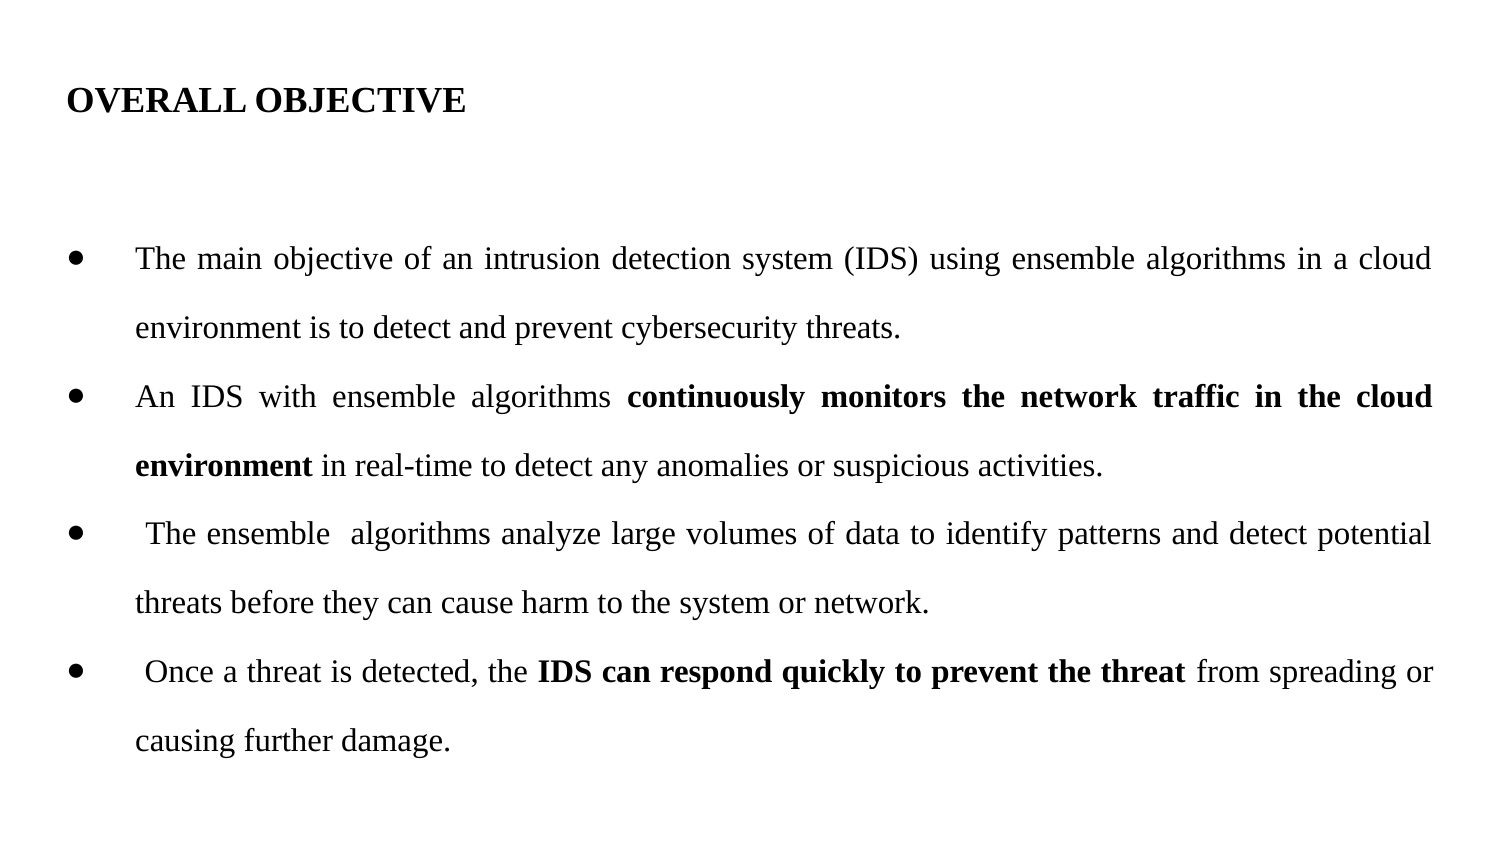

# OVERALL OBJECTIVE
The main objective of an intrusion detection system (IDS) using ensemble algorithms in a cloud environment is to detect and prevent cybersecurity threats.
An IDS with ensemble algorithms continuously monitors the network traffic in the cloud environment in real-time to detect any anomalies or suspicious activities.
 The ensemble  algorithms analyze large volumes of data to identify patterns and detect potential threats before they can cause harm to the system or network.
 Once a threat is detected, the IDS can respond quickly to prevent the threat from spreading or causing further damage.